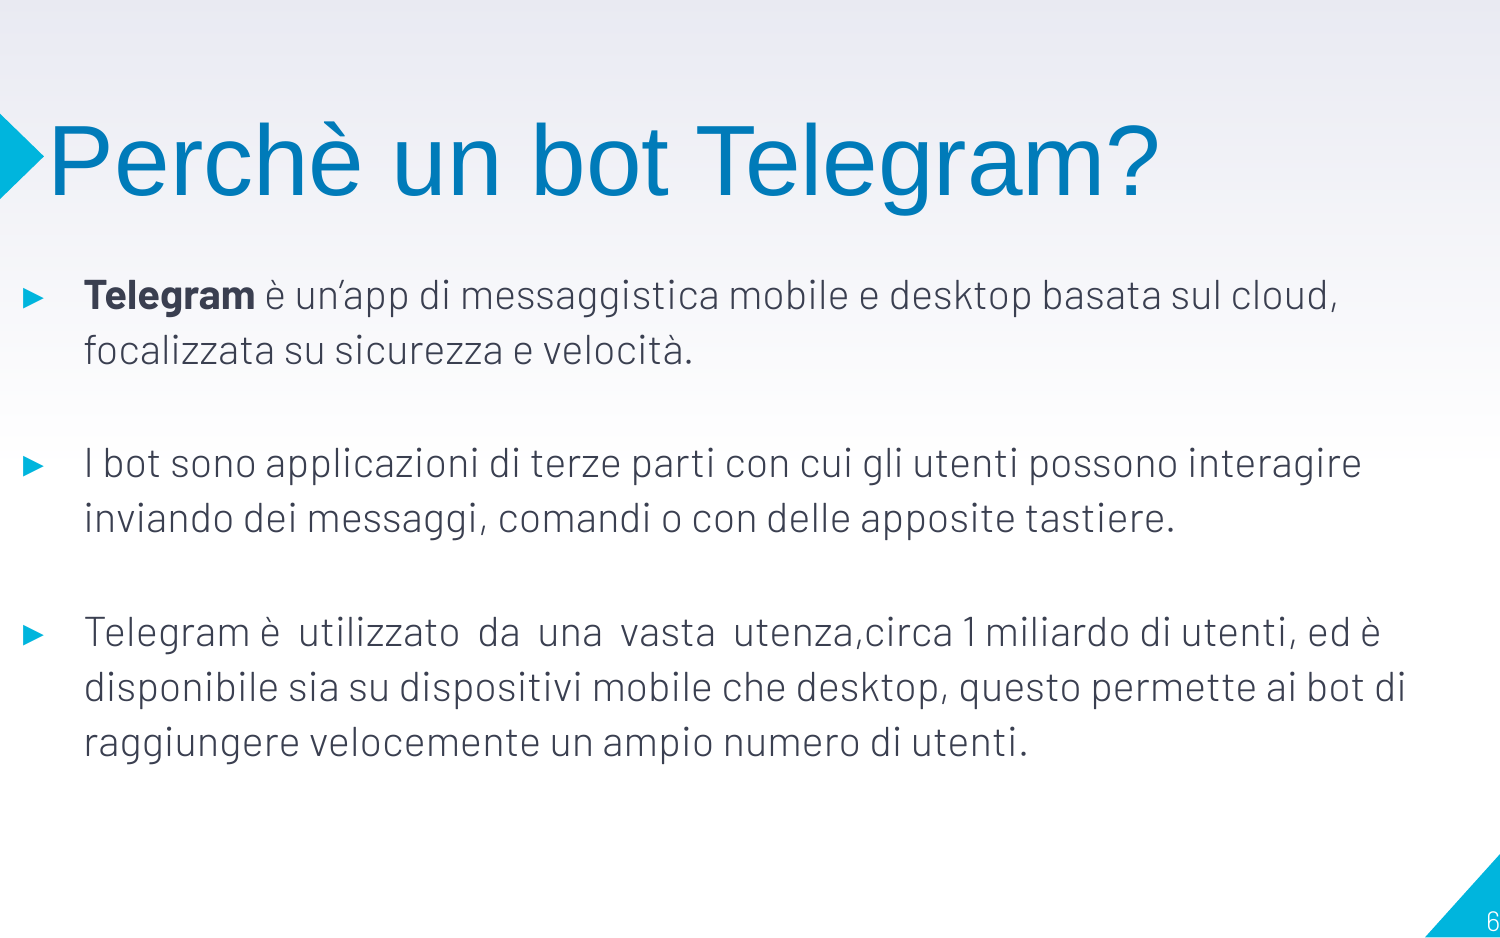

# Perchè un bot Telegram?
Telegram è un’app di messaggistica mobile e desktop basata sul cloud, focalizzata su sicurezza e velocità.

I bot sono applicazioni di terze parti con cui gli utenti possono interagire inviando dei messaggi, comandi o con delle apposite tastiere.

Telegram è  utilizzato  da  una  vasta  utenza,circa 1 miliardo di utenti, ed è disponibile sia su dispositivi mobile che desktop, questo permette ai bot di raggiungere velocemente un ampio numero di utenti.

6